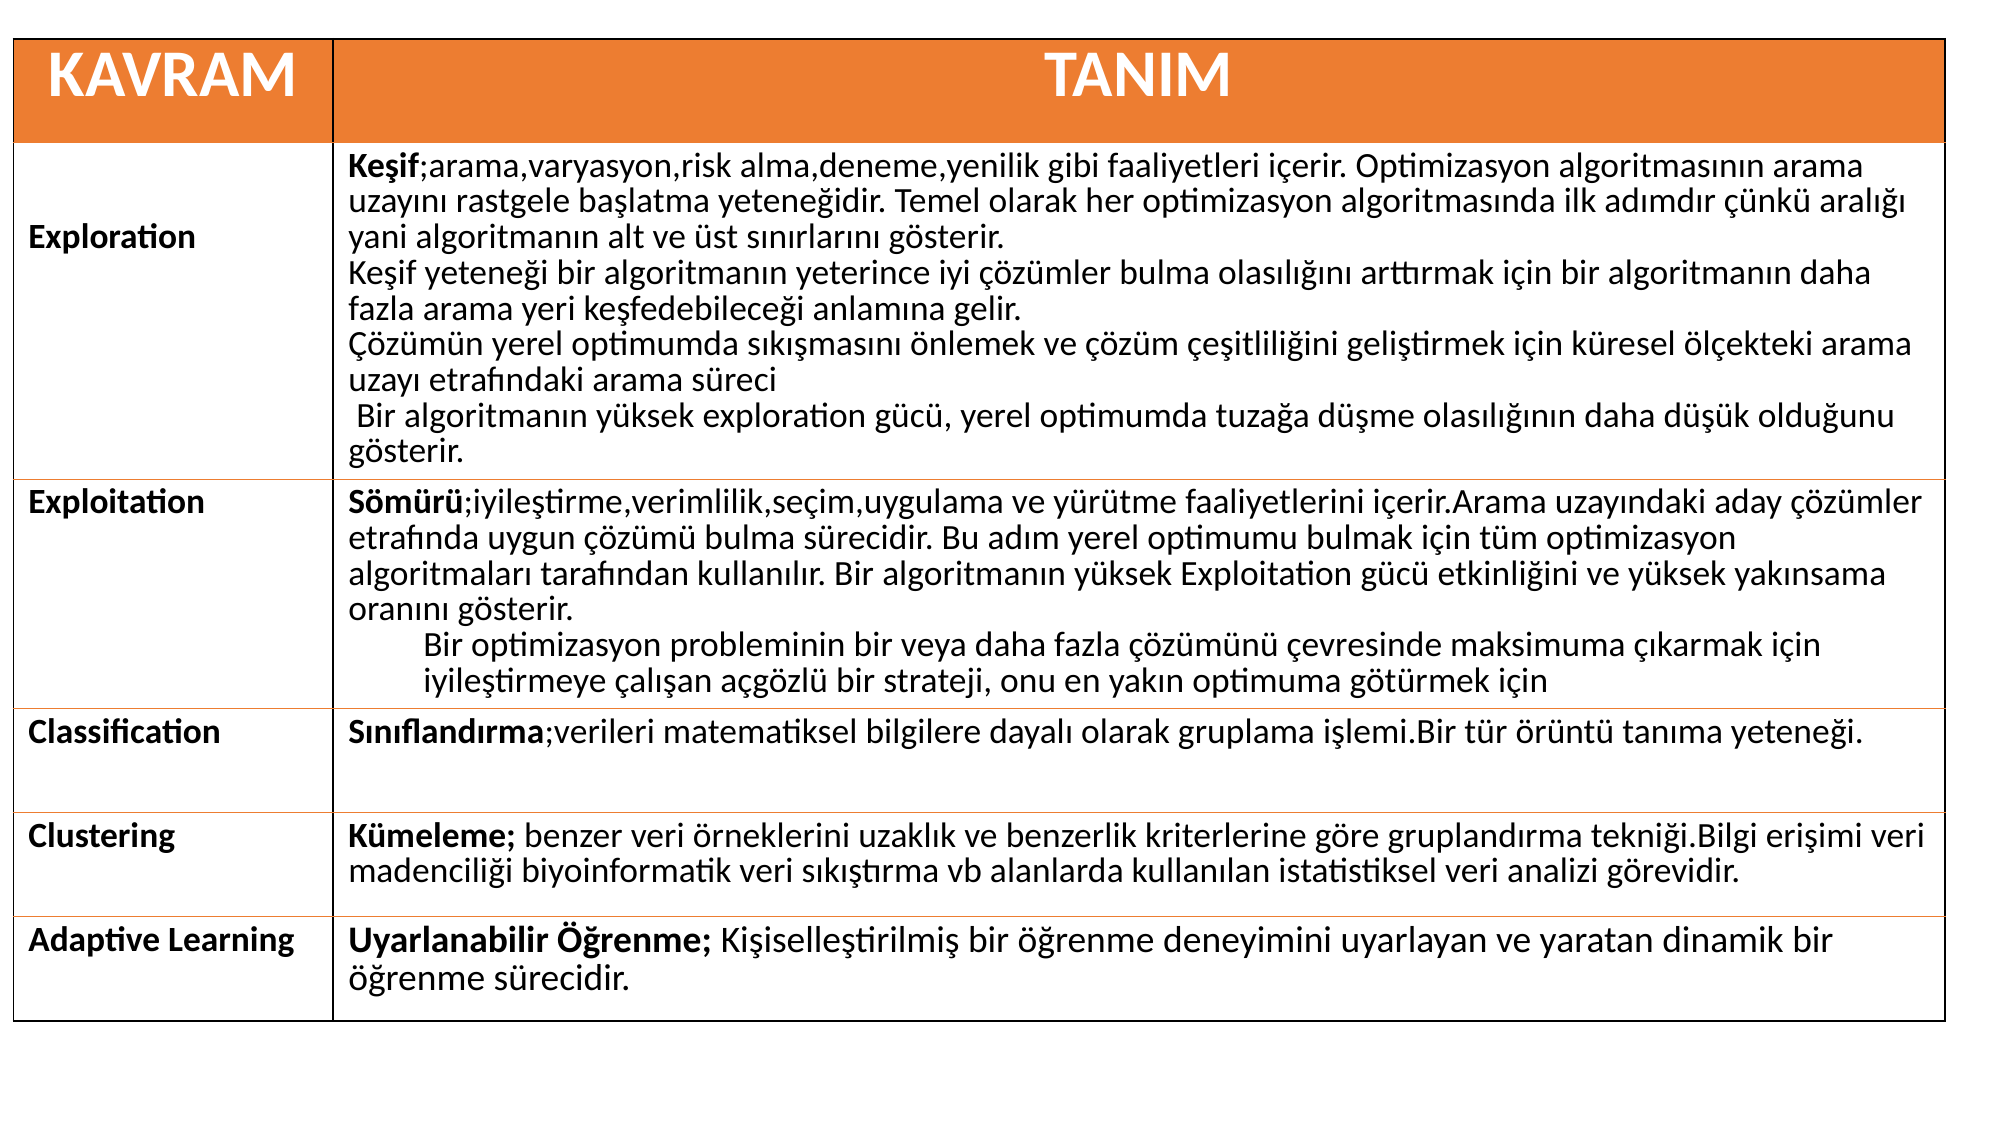

| KAVRAM | TANIM |
| --- | --- |
| Exploration | Keşif;arama,varyasyon,risk alma,deneme,yenilik gibi faaliyetleri içerir. Optimizasyon algoritmasının arama uzayını rastgele başlatma yeteneğidir. Temel olarak her optimizasyon algoritmasında ilk adımdır çünkü aralığı yani algoritmanın alt ve üst sınırlarını gösterir. Keşif yeteneği bir algoritmanın yeterince iyi çözümler bulma olasılığını arttırmak için bir algoritmanın daha fazla arama yeri keşfedebileceği anlamına gelir. Çözümün yerel optimumda sıkışmasını önlemek ve çözüm çeşitliliğini geliştirmek için küresel ölçekteki arama uzayı etrafındaki arama süreci Bir algoritmanın yüksek exploration gücü, yerel optimumda tuzağa düşme olasılığının daha düşük olduğunu gösterir. |
| Exploitation | Sömürü;iyileştirme,verimlilik,seçim,uygulama ve yürütme faaliyetlerini içerir.Arama uzayındaki aday çözümler etrafında uygun çözümü bulma sürecidir. Bu adım yerel optimumu bulmak için tüm optimizasyon algoritmaları tarafından kullanılır. Bir algoritmanın yüksek Exploitation gücü etkinliğini ve yüksek yakınsama oranını gösterir. Bir optimizasyon probleminin bir veya daha fazla çözümünü çevresinde maksimuma çıkarmak için iyileştirmeye çalışan açgözlü bir strateji, onu en yakın optimuma götürmek için |
| Classification | Sınıflandırma;verileri matematiksel bilgilere dayalı olarak gruplama işlemi.Bir tür örüntü tanıma yeteneği. |
| Clustering | Kümeleme; benzer veri örneklerini uzaklık ve benzerlik kriterlerine göre gruplandırma tekniği.Bilgi erişimi veri madenciliği biyoinformatik veri sıkıştırma vb alanlarda kullanılan istatistiksel veri analizi görevidir. |
| Adaptive Learning | Uyarlanabilir Öğrenme; Kişiselleştirilmiş bir öğrenme deneyimini uyarlayan ve yaratan dinamik bir öğrenme sürecidir. |